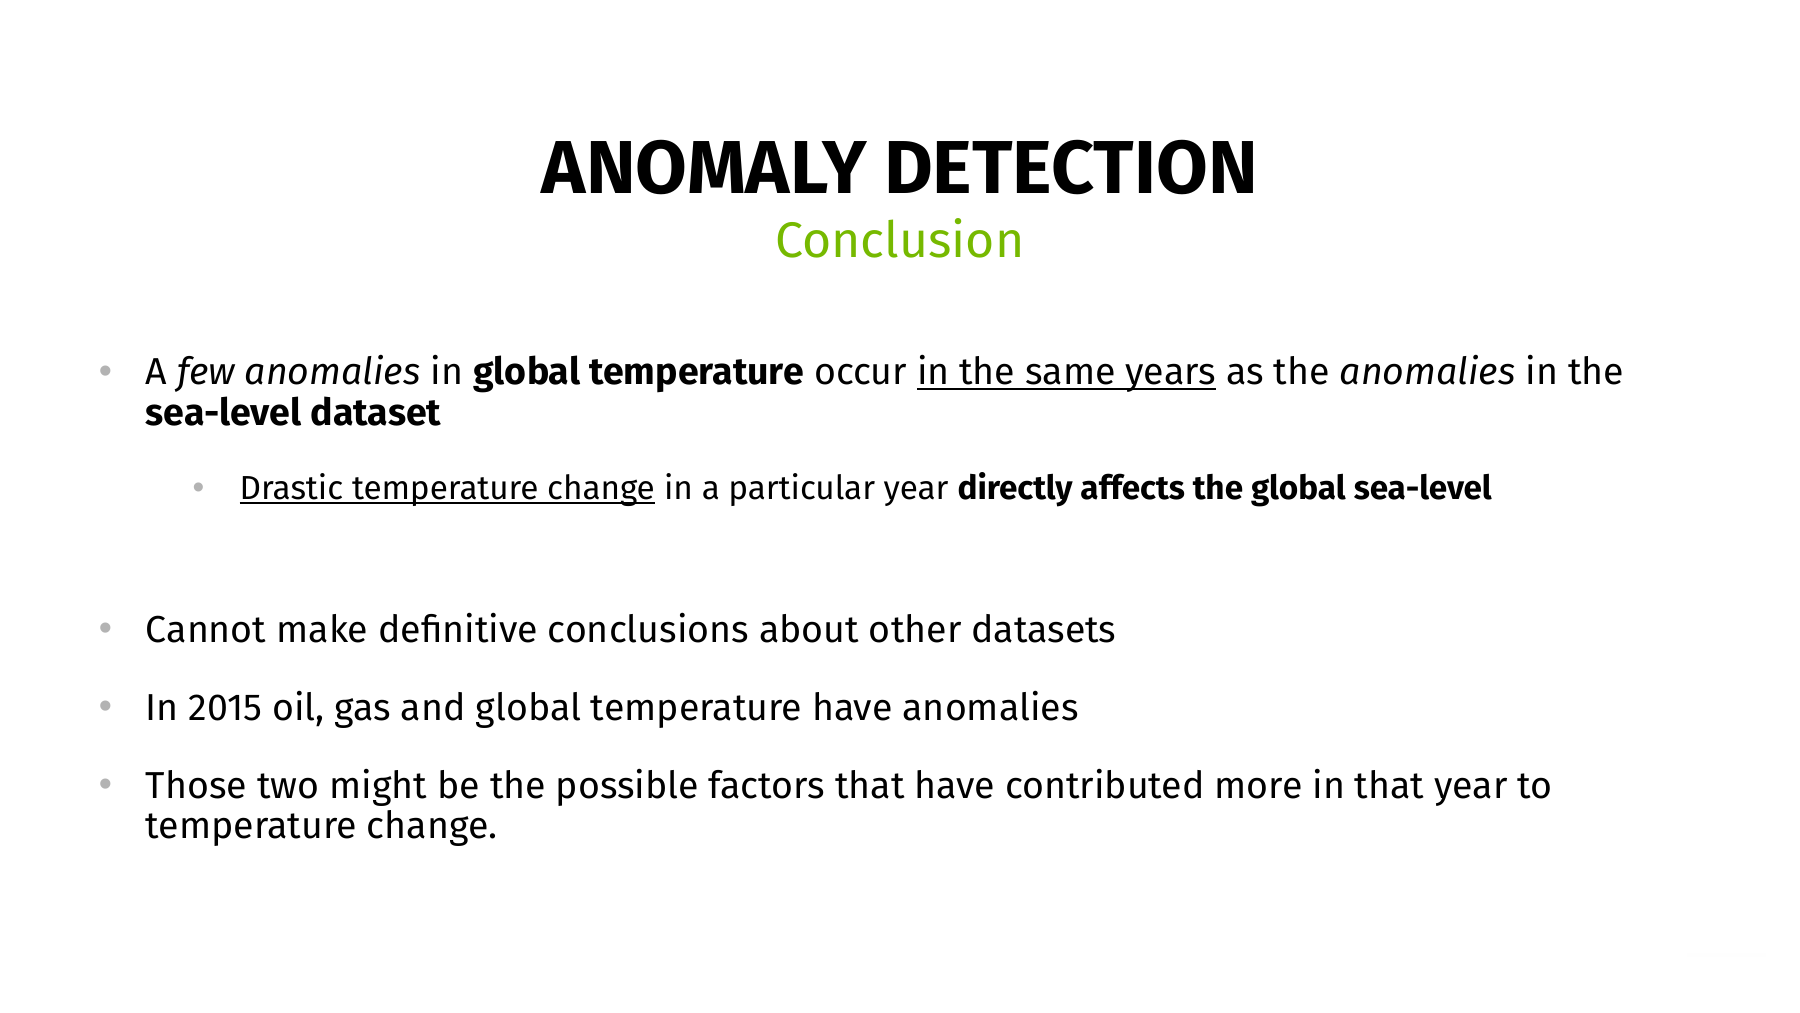

# Anomaly detection
Conclusion
A few anomalies in global temperature occur in the same years as the anomalies in the sea-level dataset
Drastic temperature change in a particular year directly affects the global sea-level

Cannot make definitive conclusions about other datasets
In 2015 oil, gas and global temperature have anomalies
Those two might be the possible factors that have contributed more in that year to temperature change.